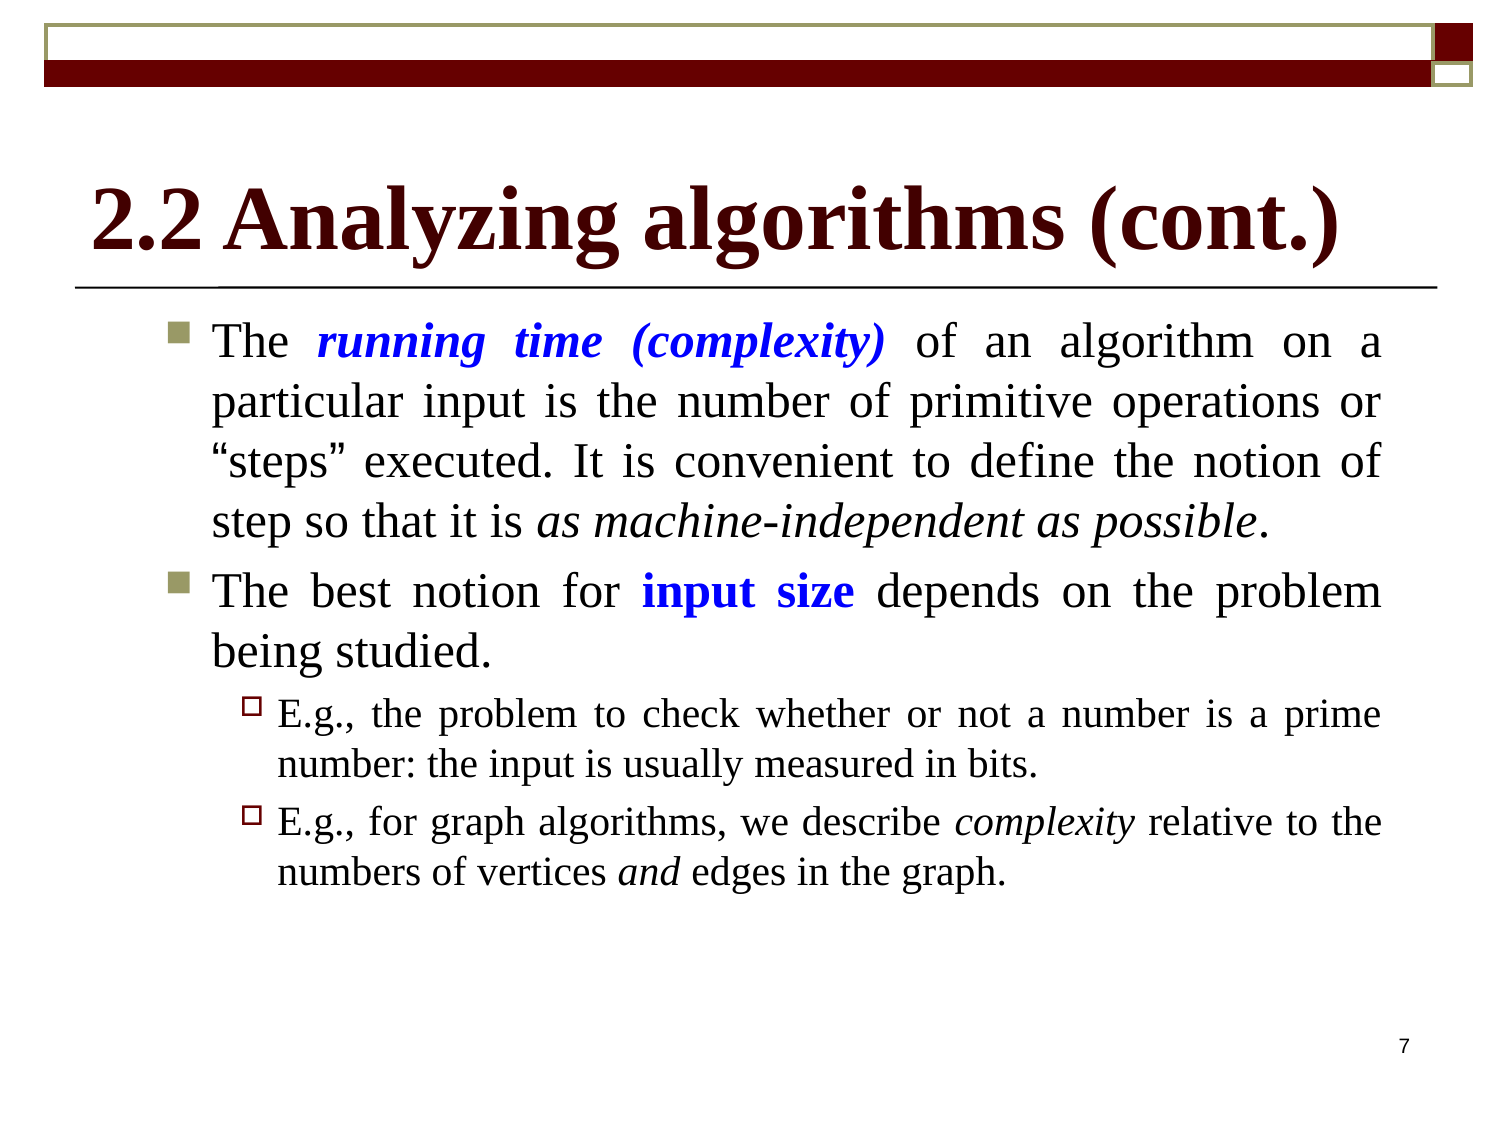

# 2.2 Analyzing algorithms (cont.)
The running time (complexity) of an algorithm on a particular input is the number of primitive operations or “steps” executed. It is convenient to define the notion of step so that it is as machine-independent as possible.
The best notion for input size depends on the problem being studied.
E.g., the problem to check whether or not a number is a prime number: the input is usually measured in bits.
E.g., for graph algorithms, we describe complexity relative to the numbers of vertices and edges in the graph.

7